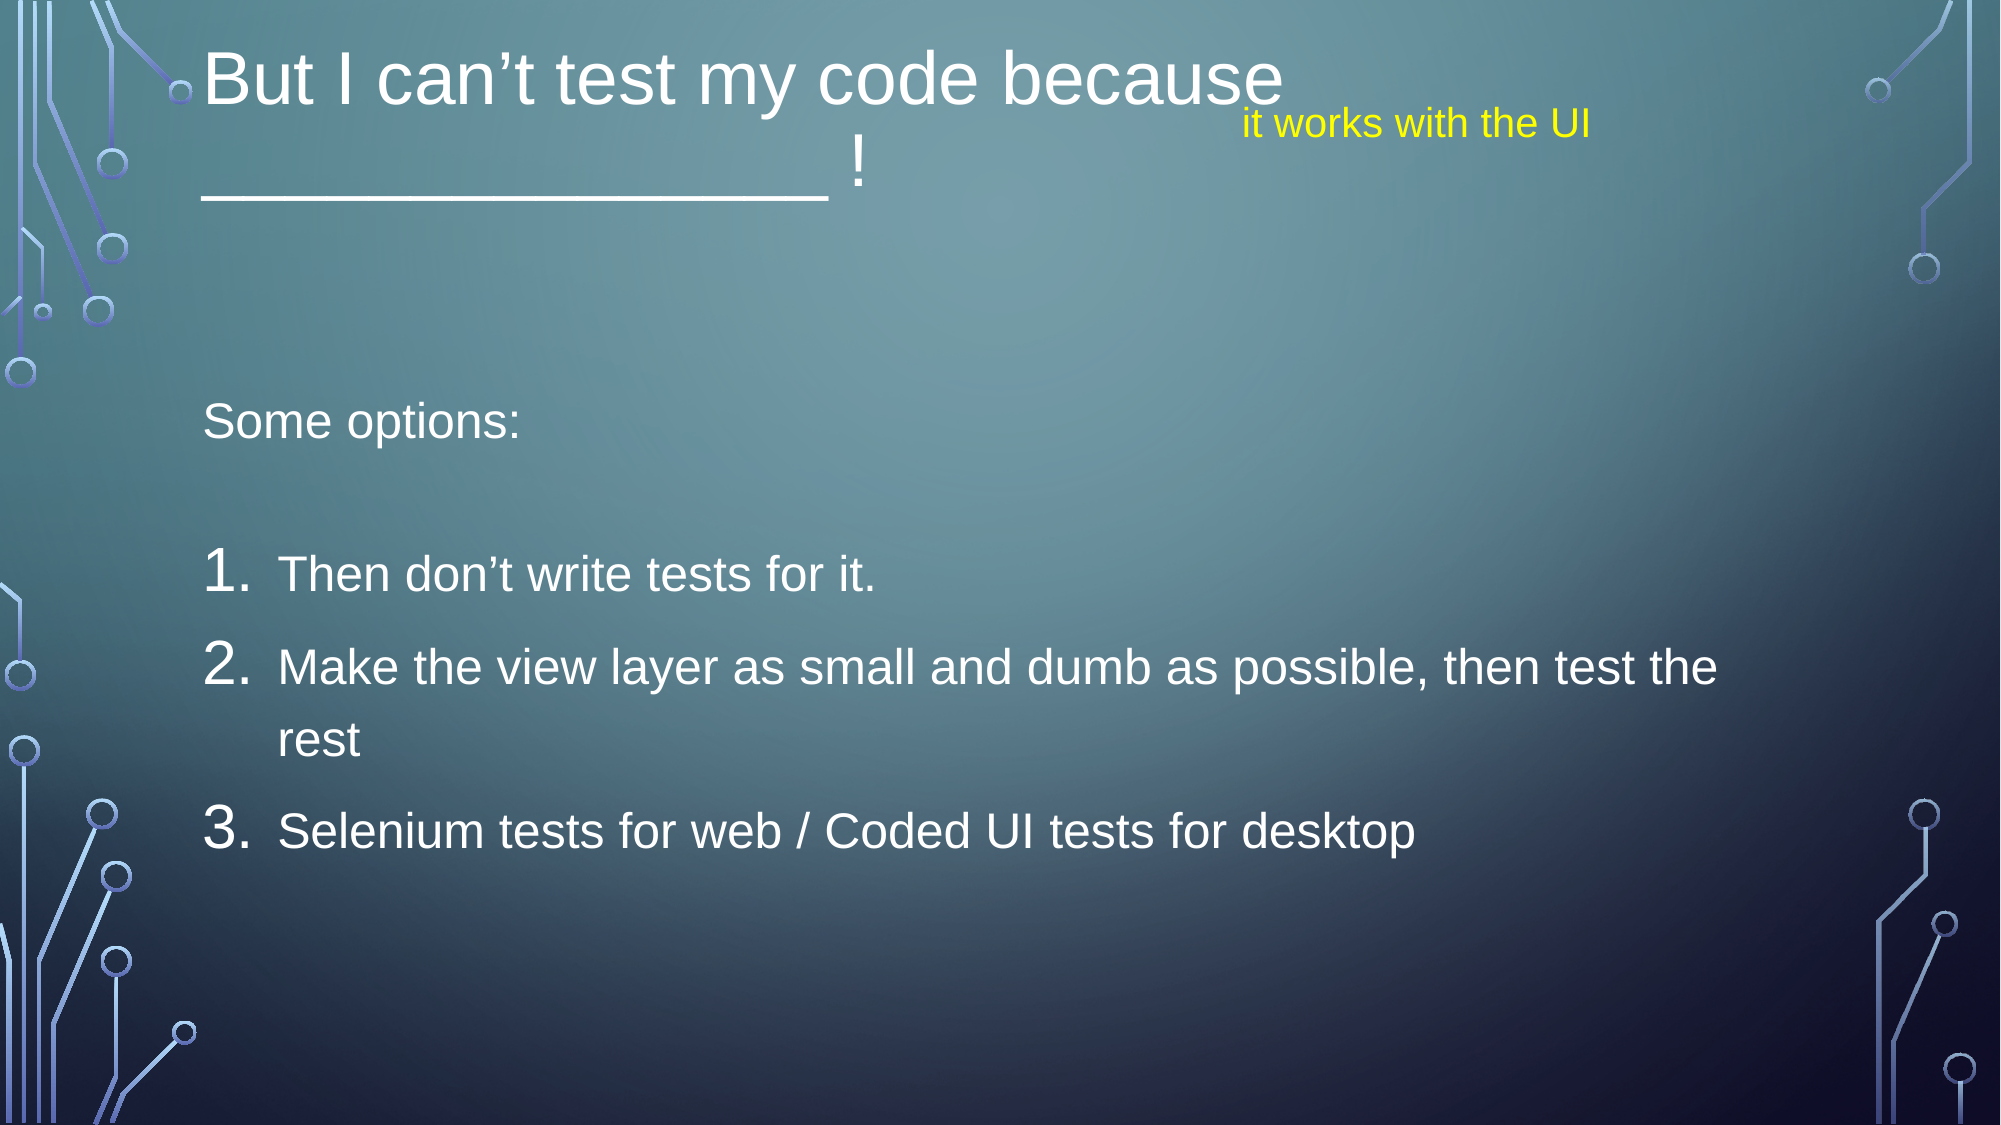

# But I can’t test my code because _______________ !
it works with the UI
Some options:
Then don’t write tests for it.
Make the view layer as small and dumb as possible, then test the rest
Selenium tests for web / Coded UI tests for desktop